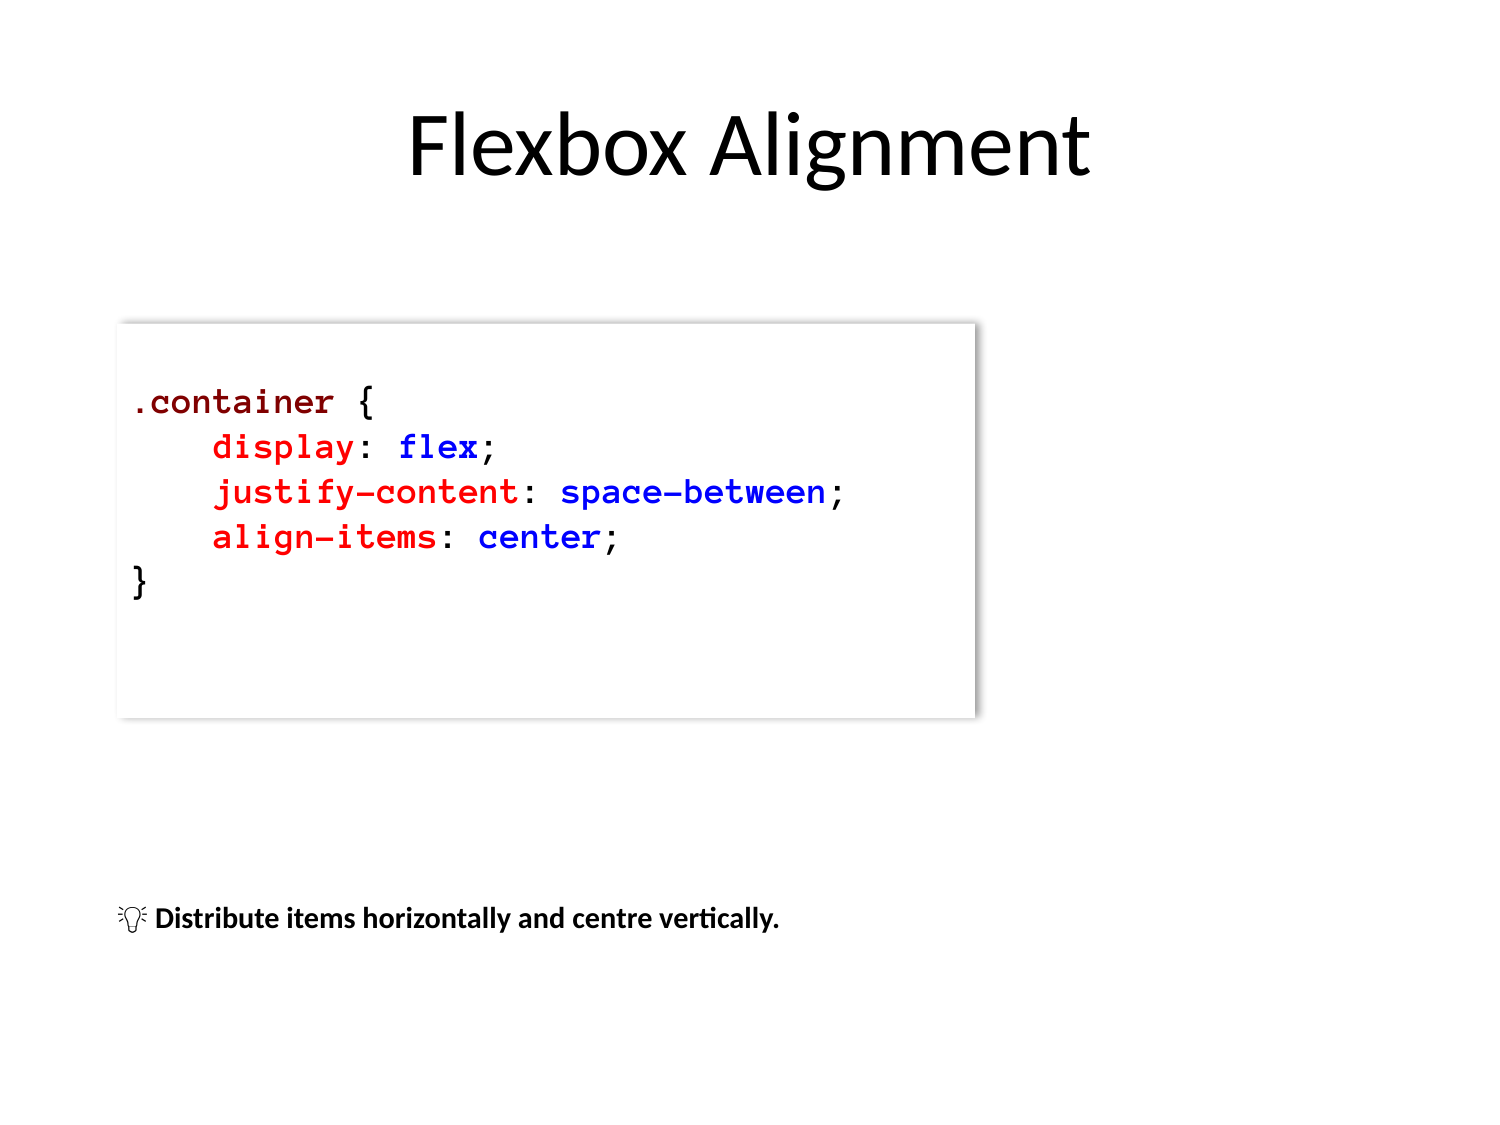

# Flexbox Alignment

💡 Distribute items horizontally and centre vertically.
.container {
    display: flex;
    justify-content: space-between;
    align-items: center;
}